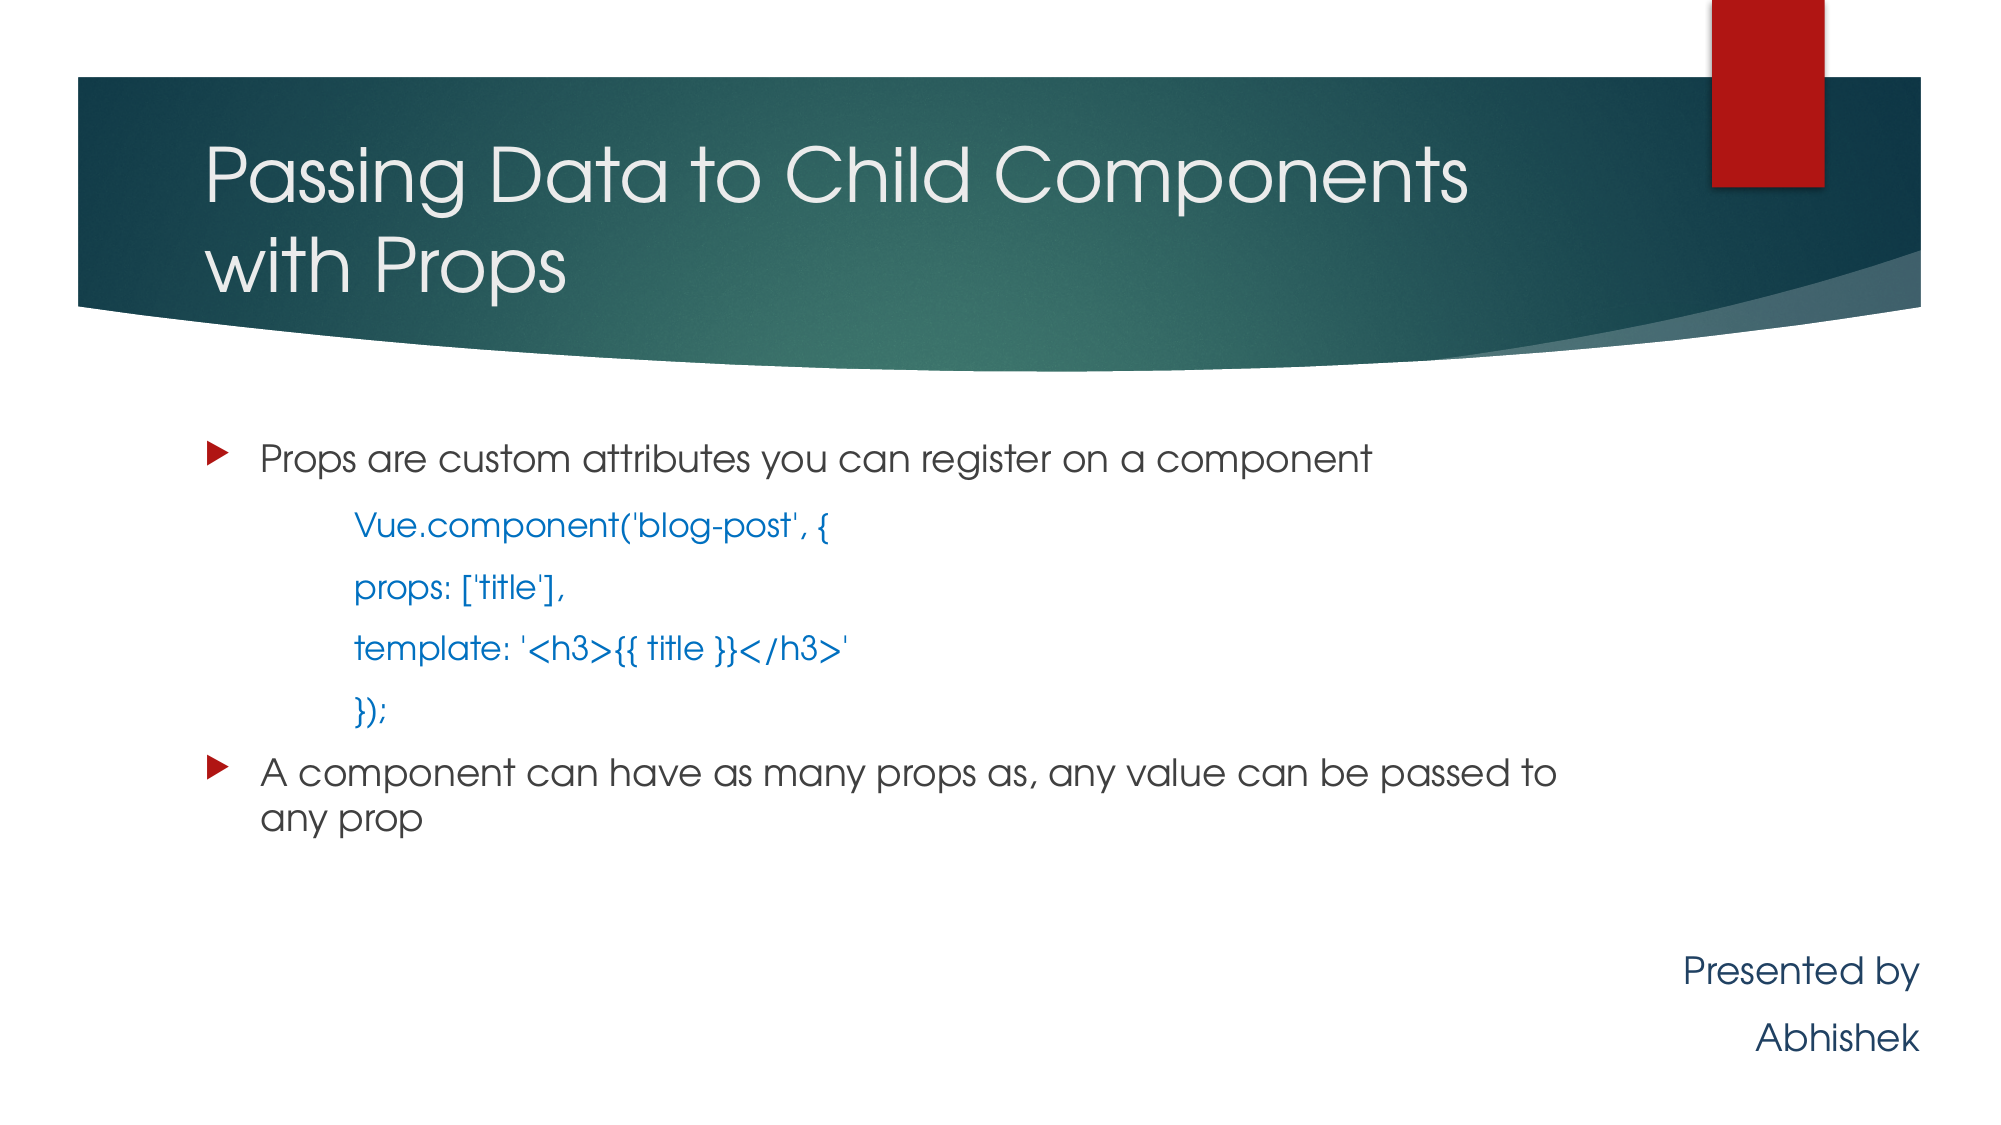

# Passing Data to Child Components with Props
Props are custom attributes you can register on a component
	Vue.component('blog-post', {
	props: ['title'],
	template: '<h3>{{ title }}</h3>'
	});
A component can have as many props as, any value can be passed to any prop
Presented by

Abhishek